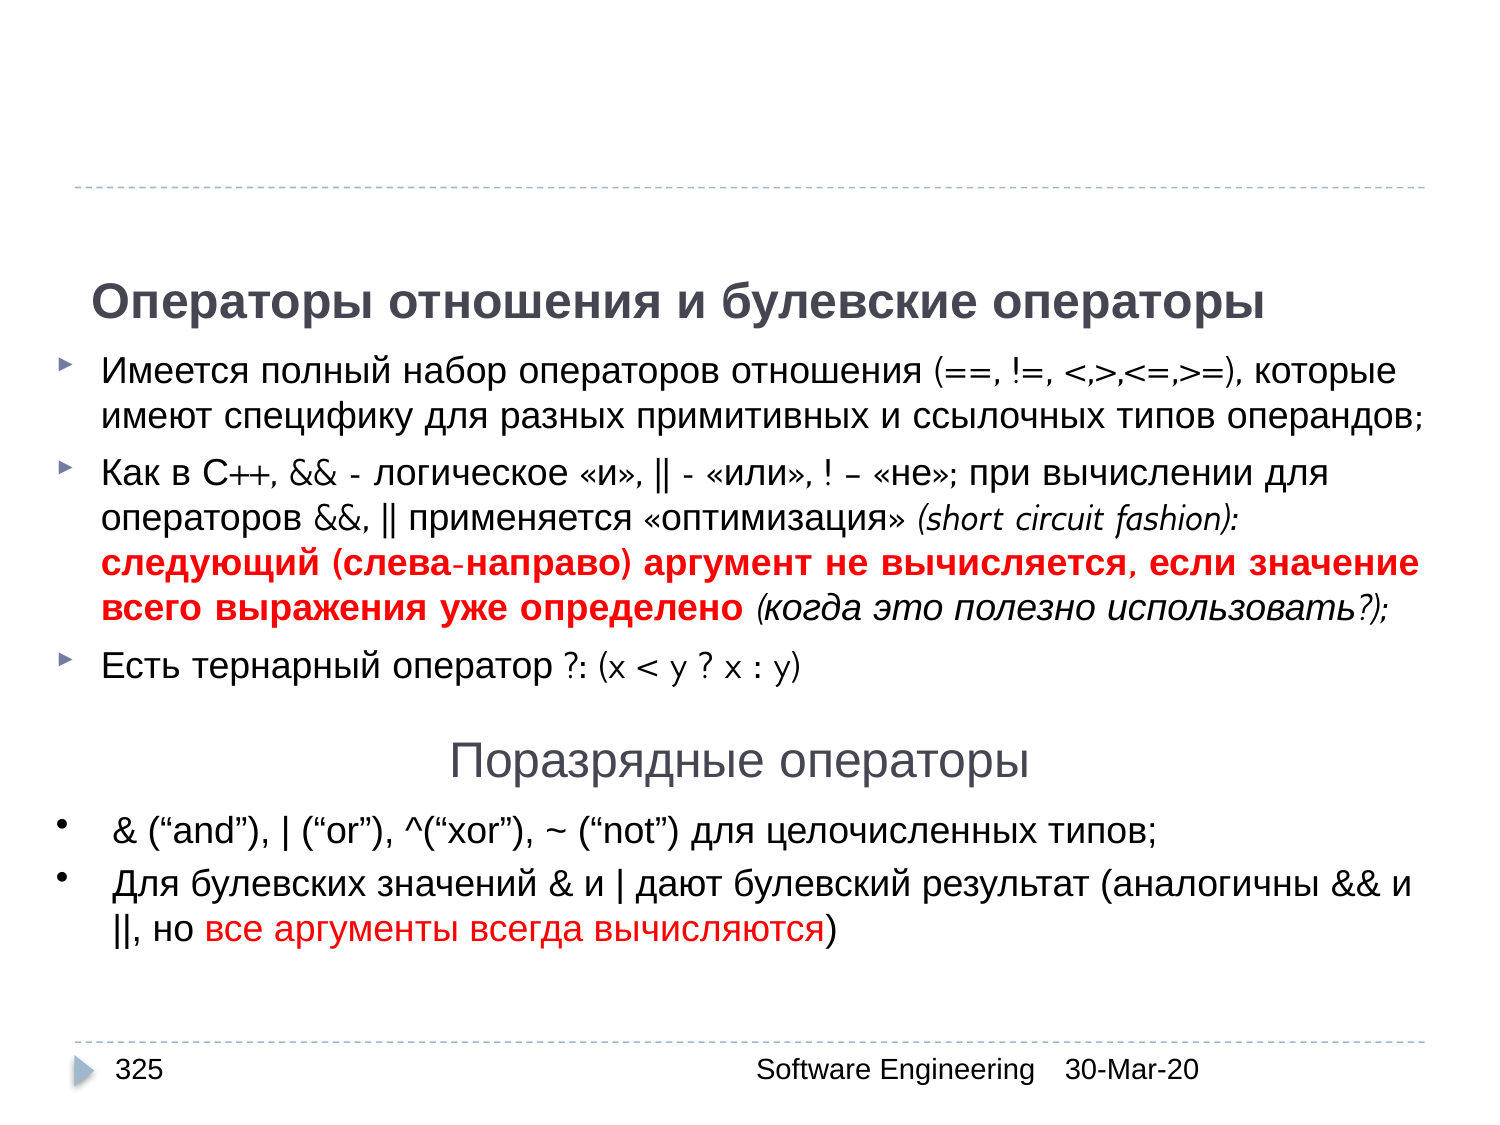

# Операторы отношения и булевские операторы
Имеется полный набор операторов отношения (==, !=, <,>,<=,>=), которые имеют специфику для разных примитивных и ссылочных типов операндов;
Как в С++, && - логическое «и», || - «или», ! – «не»; при вычислении для операторов &&, || применяется «оптимизация» (short circuit fashion): следующий (слева-направо) аргумент не вычисляется, если значение всего выражения уже определено (когда это полезно использовать?);
Есть тернарный оператор ?: (x < y ? x : y)

Поразрядные операторы
& (“and”), | (“or”), ^(“xor”), ~ (“not”) для целочисленных типов;
Для булевских значений & и | дают булевский результат (аналогичны && и ||, но все аргументы всегда вычисляются)
325
Software Engineering
30-Mar-20